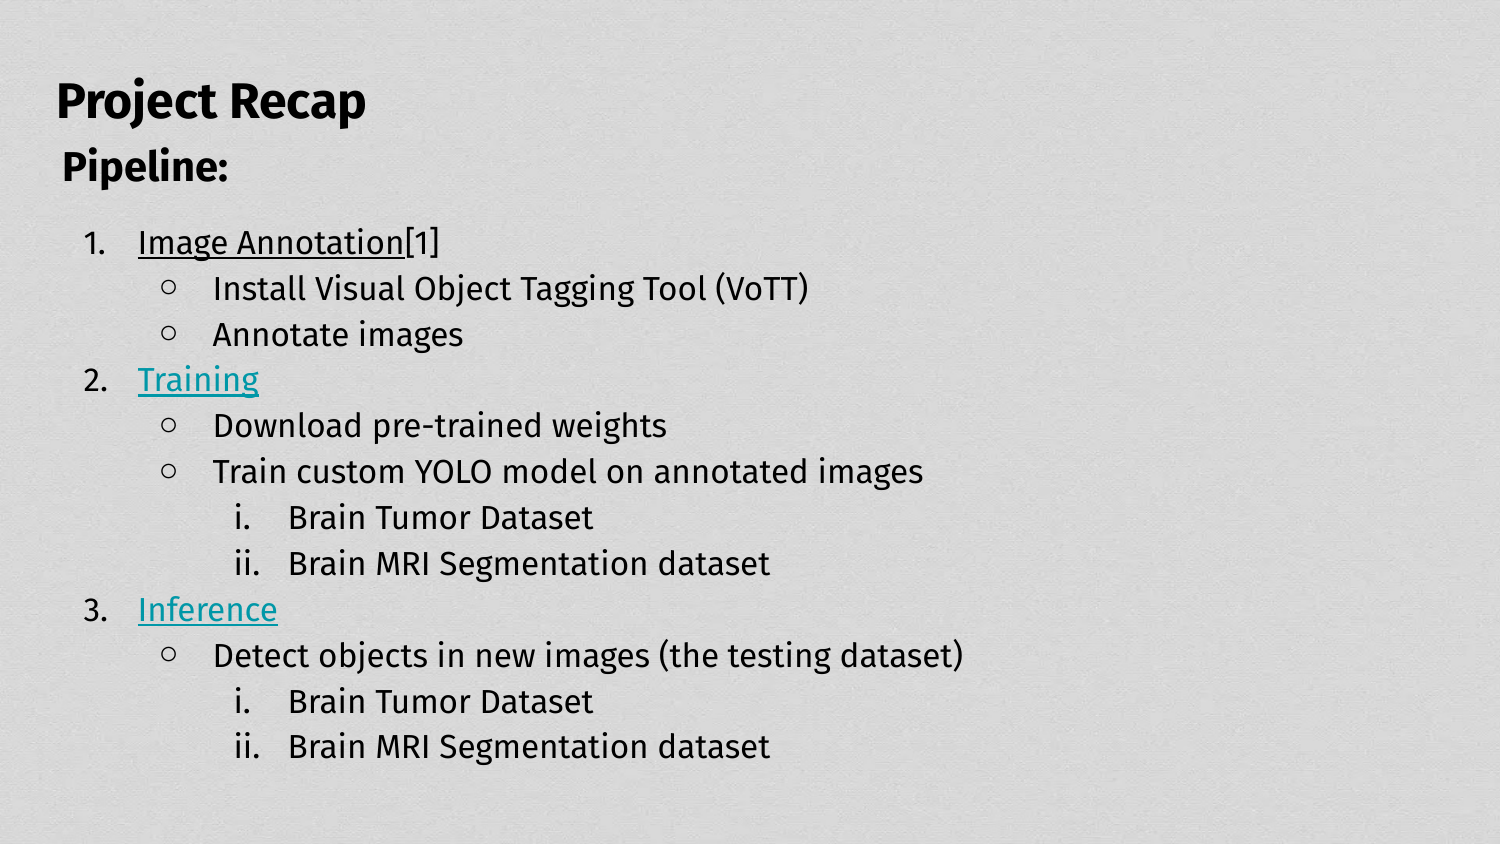

# Project Recap
Pipeline:
Image Annotation[1]
Install Visual Object Tagging Tool (VoTT)
Annotate images
Training
Download pre-trained weights
Train custom YOLO model on annotated images
Brain Tumor Dataset
Brain MRI Segmentation dataset
Inference
Detect objects in new images (the testing dataset)
Brain Tumor Dataset
Brain MRI Segmentation dataset